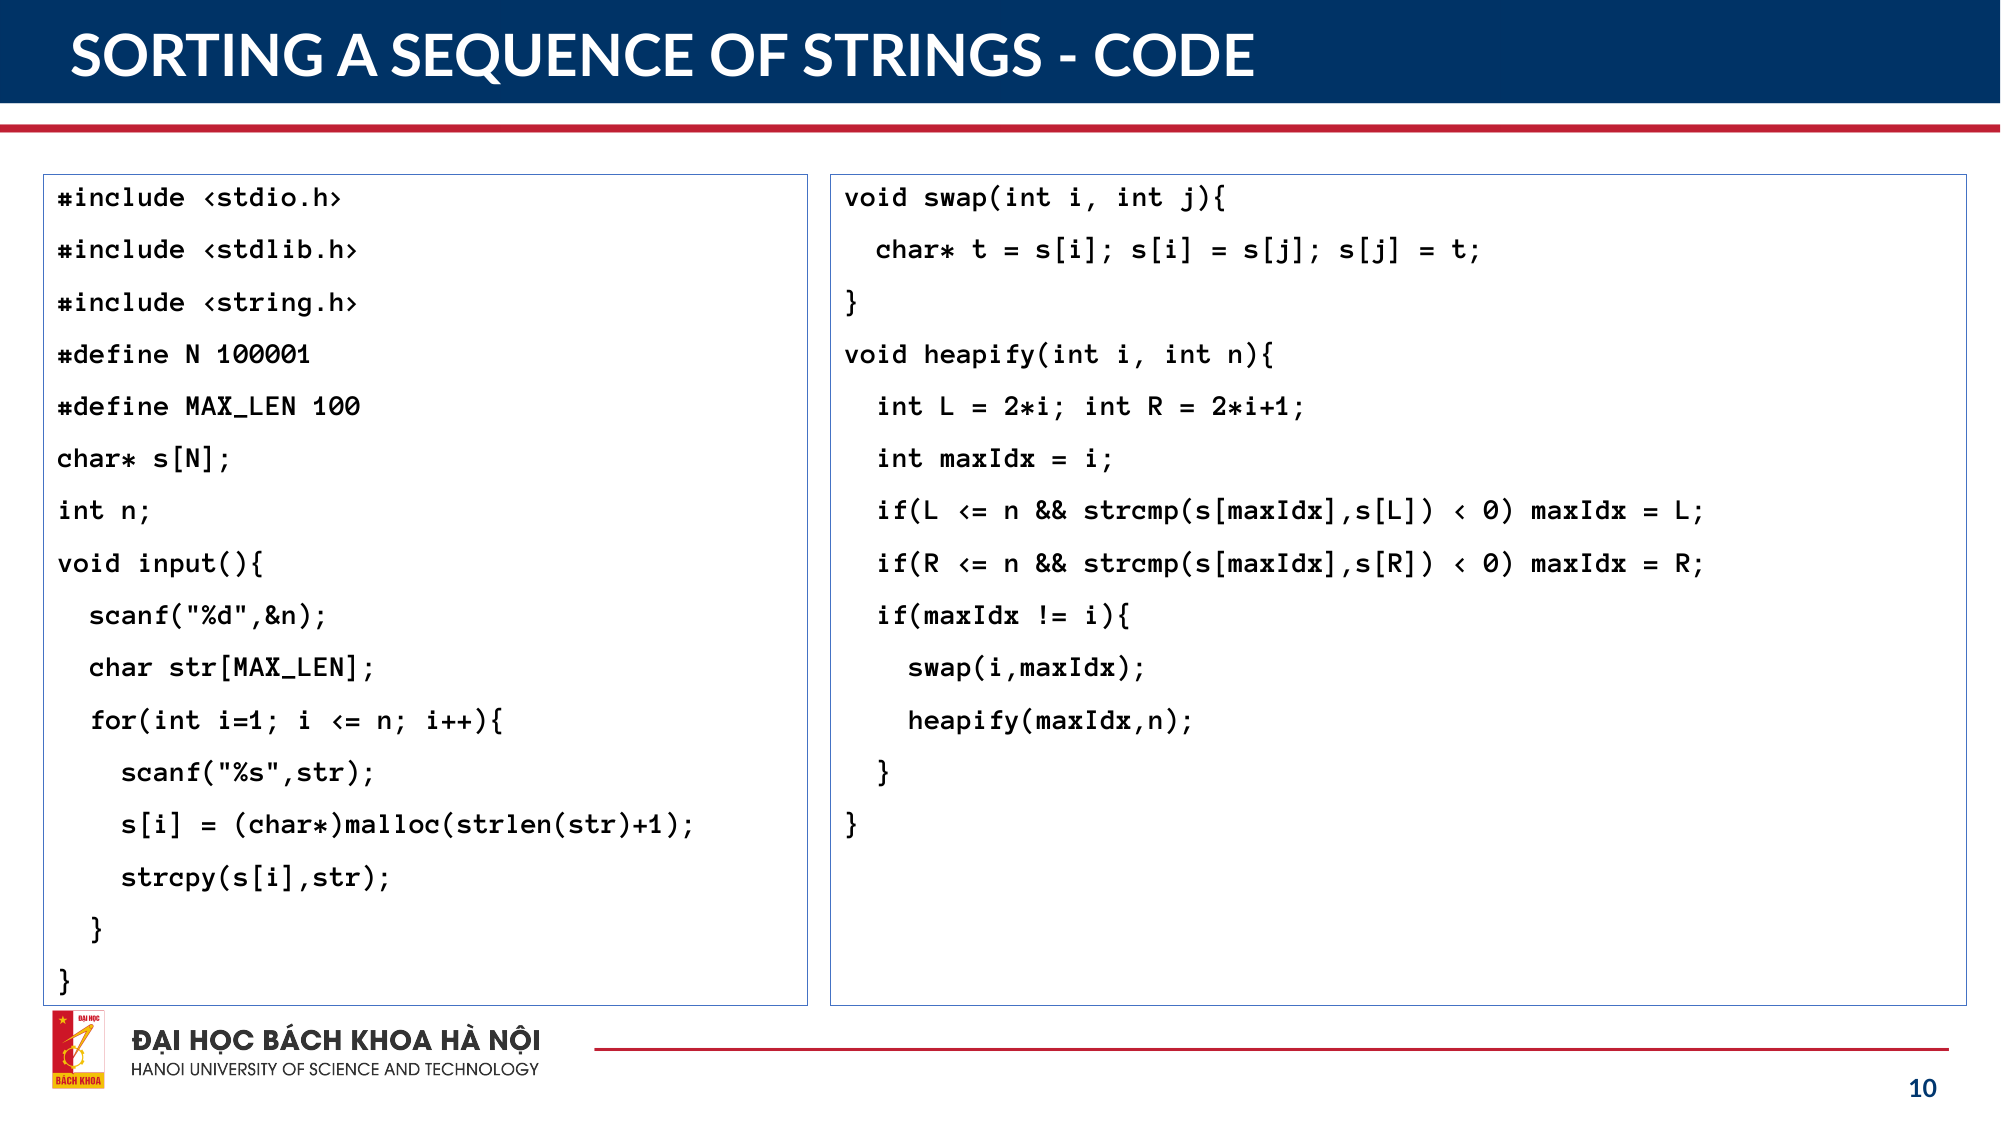

# SORTING A SEQUENCE OF STRINGS - CODE
#include <stdio.h>
#include <stdlib.h>
#include <string.h>
#define N 100001
#define MAX_LEN 100
char* s[N];
int n;
void input(){
  scanf("%d",&n);
  char str[MAX_LEN];
  for(int i=1; i <= n; i++){
    scanf("%s",str);
    s[i] = (char*)malloc(strlen(str)+1);
    strcpy(s[i],str);
  }
}
void swap(int i, int j){
  char* t = s[i]; s[i] = s[j]; s[j] = t;
}
void heapify(int i, int n){
  int L = 2*i; int R = 2*i+1;
  int maxIdx = i;
  if(L <= n && strcmp(s[maxIdx],s[L]) < 0) maxIdx = L;
  if(R <= n && strcmp(s[maxIdx],s[R]) < 0) maxIdx = R;
  if(maxIdx != i){
    swap(i,maxIdx);
    heapify(maxIdx,n);
  }
}
10